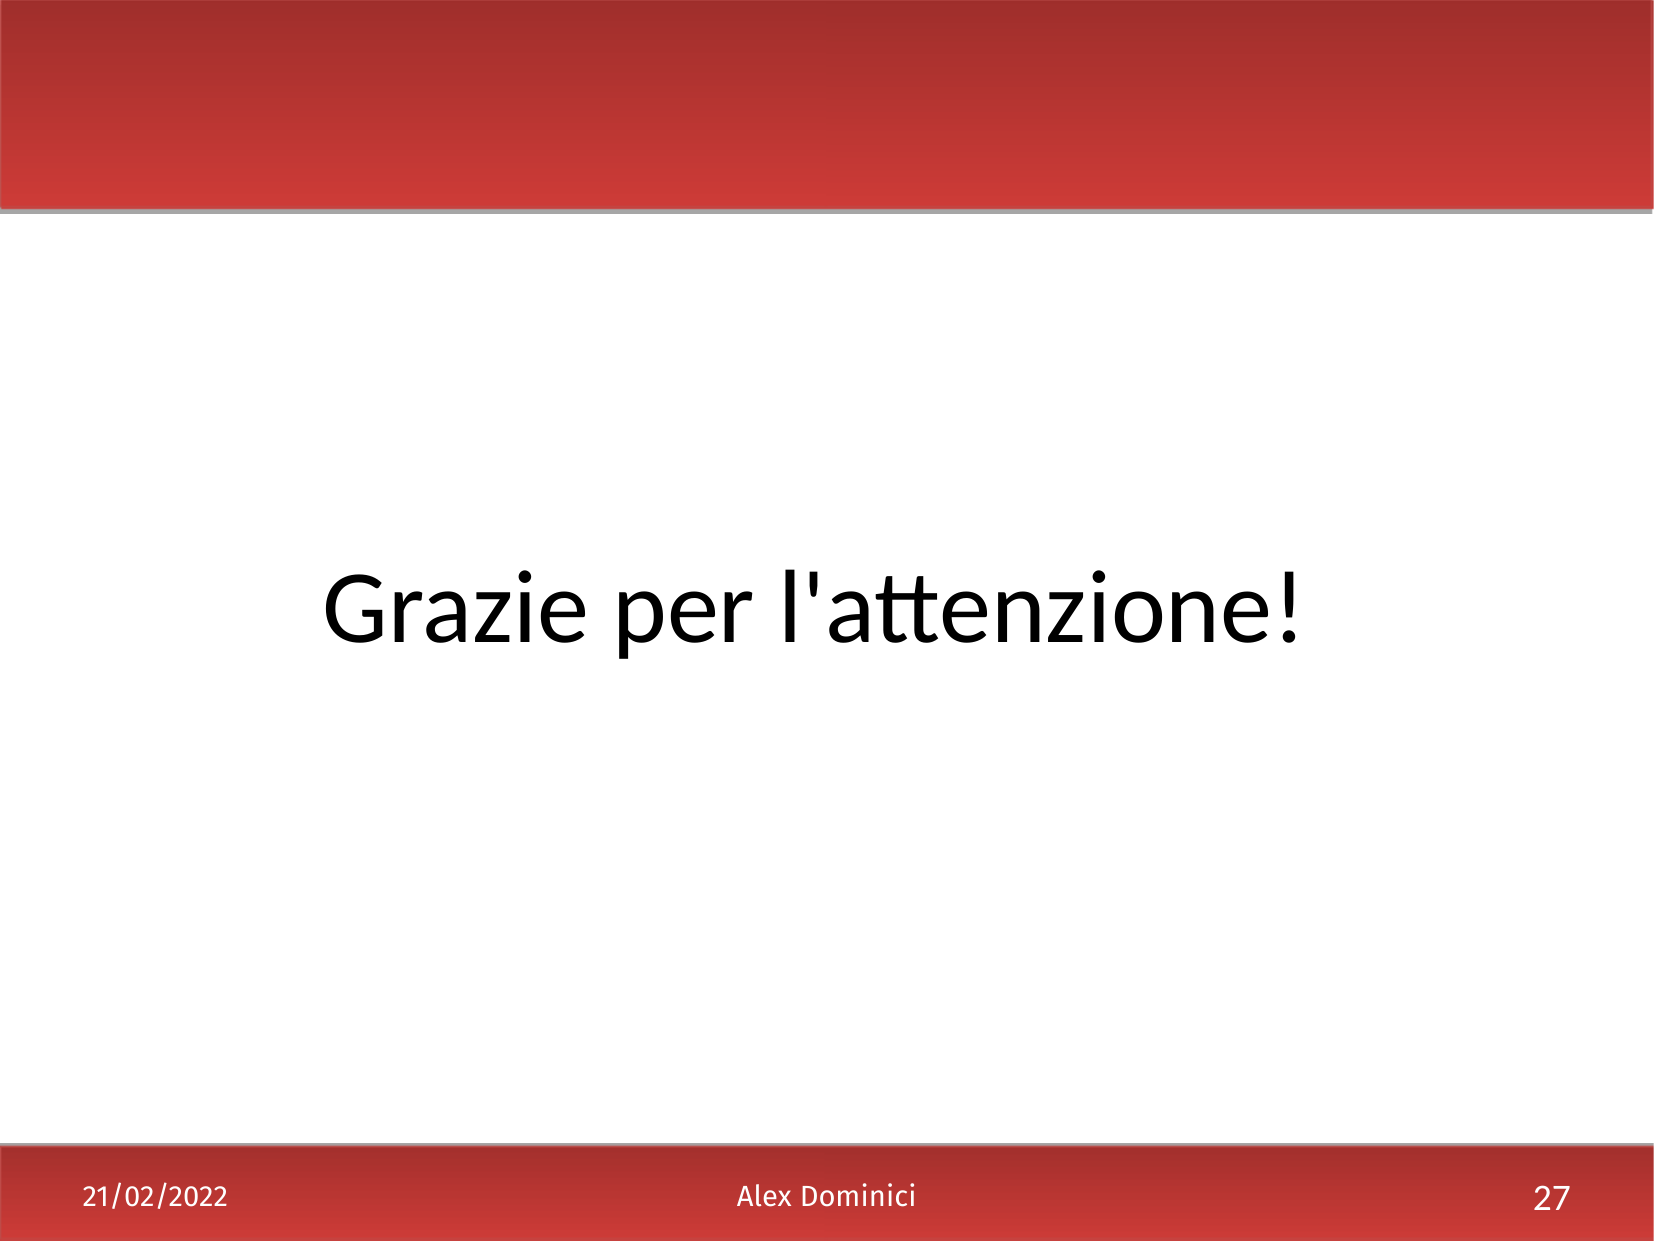

Grazie per l'attenzione!
21/02/2022
Alex Dominici
27